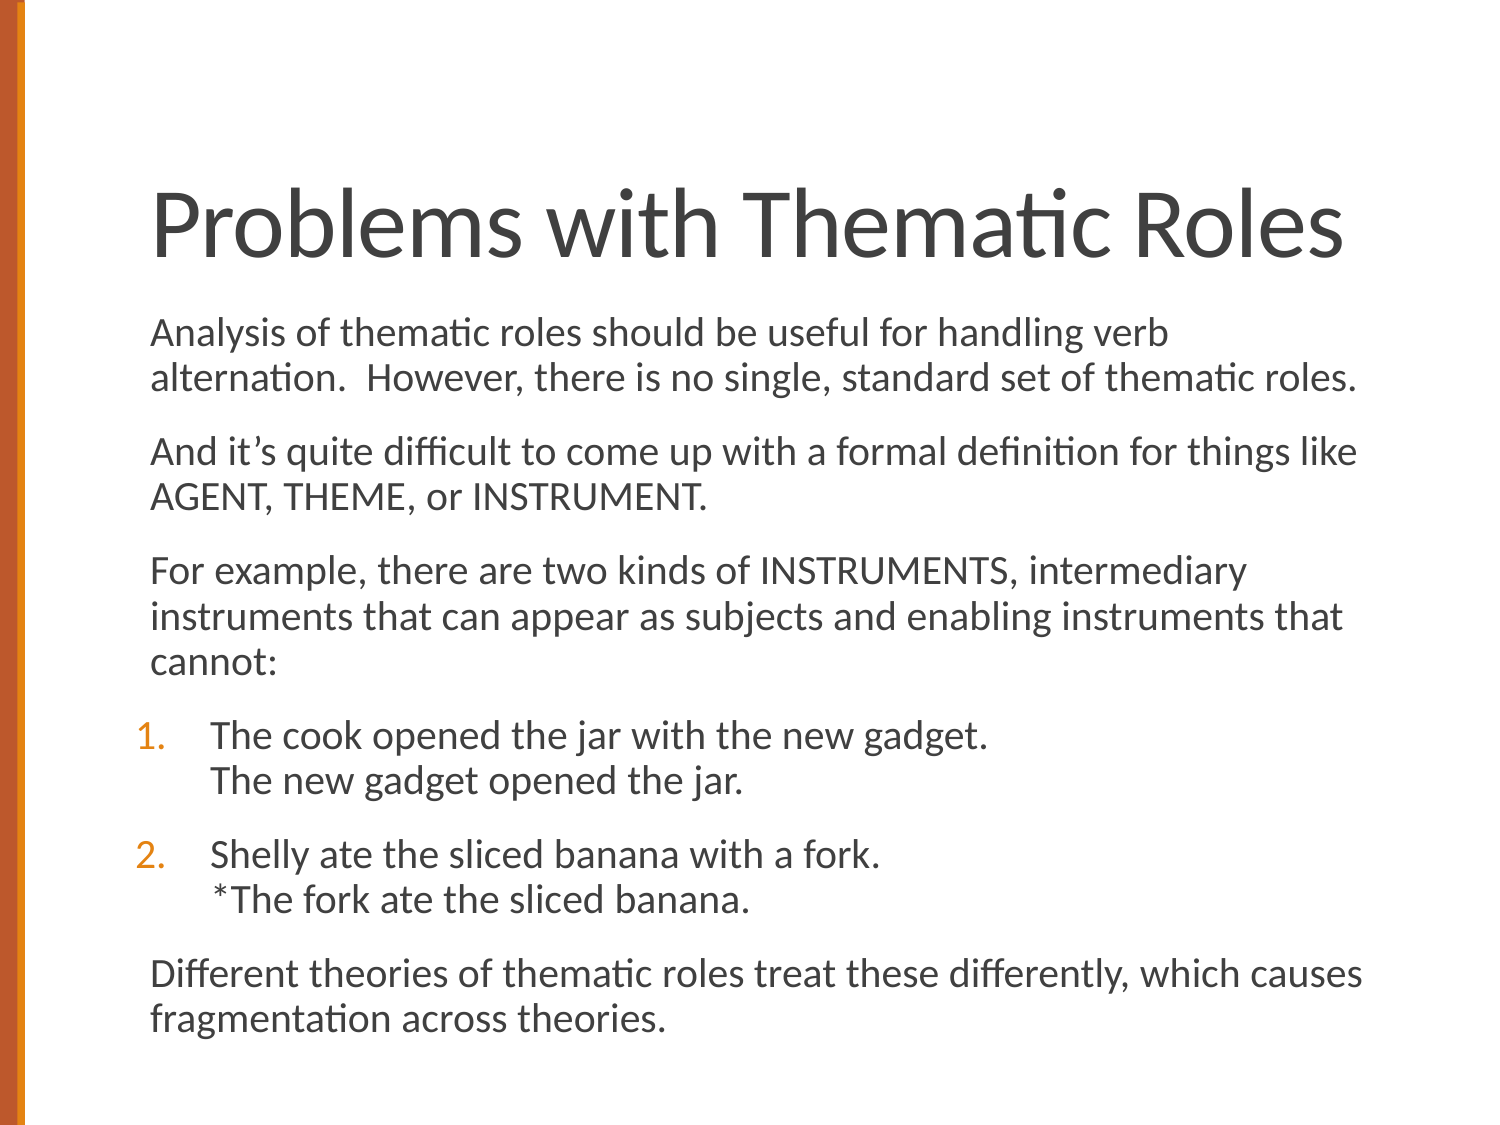

# Problems with Thematic Roles
Analysis of thematic roles should be useful for handling verb alternation.  However, there is no single, standard set of thematic roles.
And it’s quite difficult to come up with a formal definition for things like AGENT, THEME, or INSTRUMENT.
For example, there are two kinds of INSTRUMENTS, intermediary instruments that can appear as subjects and enabling instruments that cannot:
The cook opened the jar with the new gadget.
The new gadget opened the jar.
Shelly ate the sliced banana with a fork.
*The fork ate the sliced banana.
Different theories of thematic roles treat these differently, which causes fragmentation across theories.